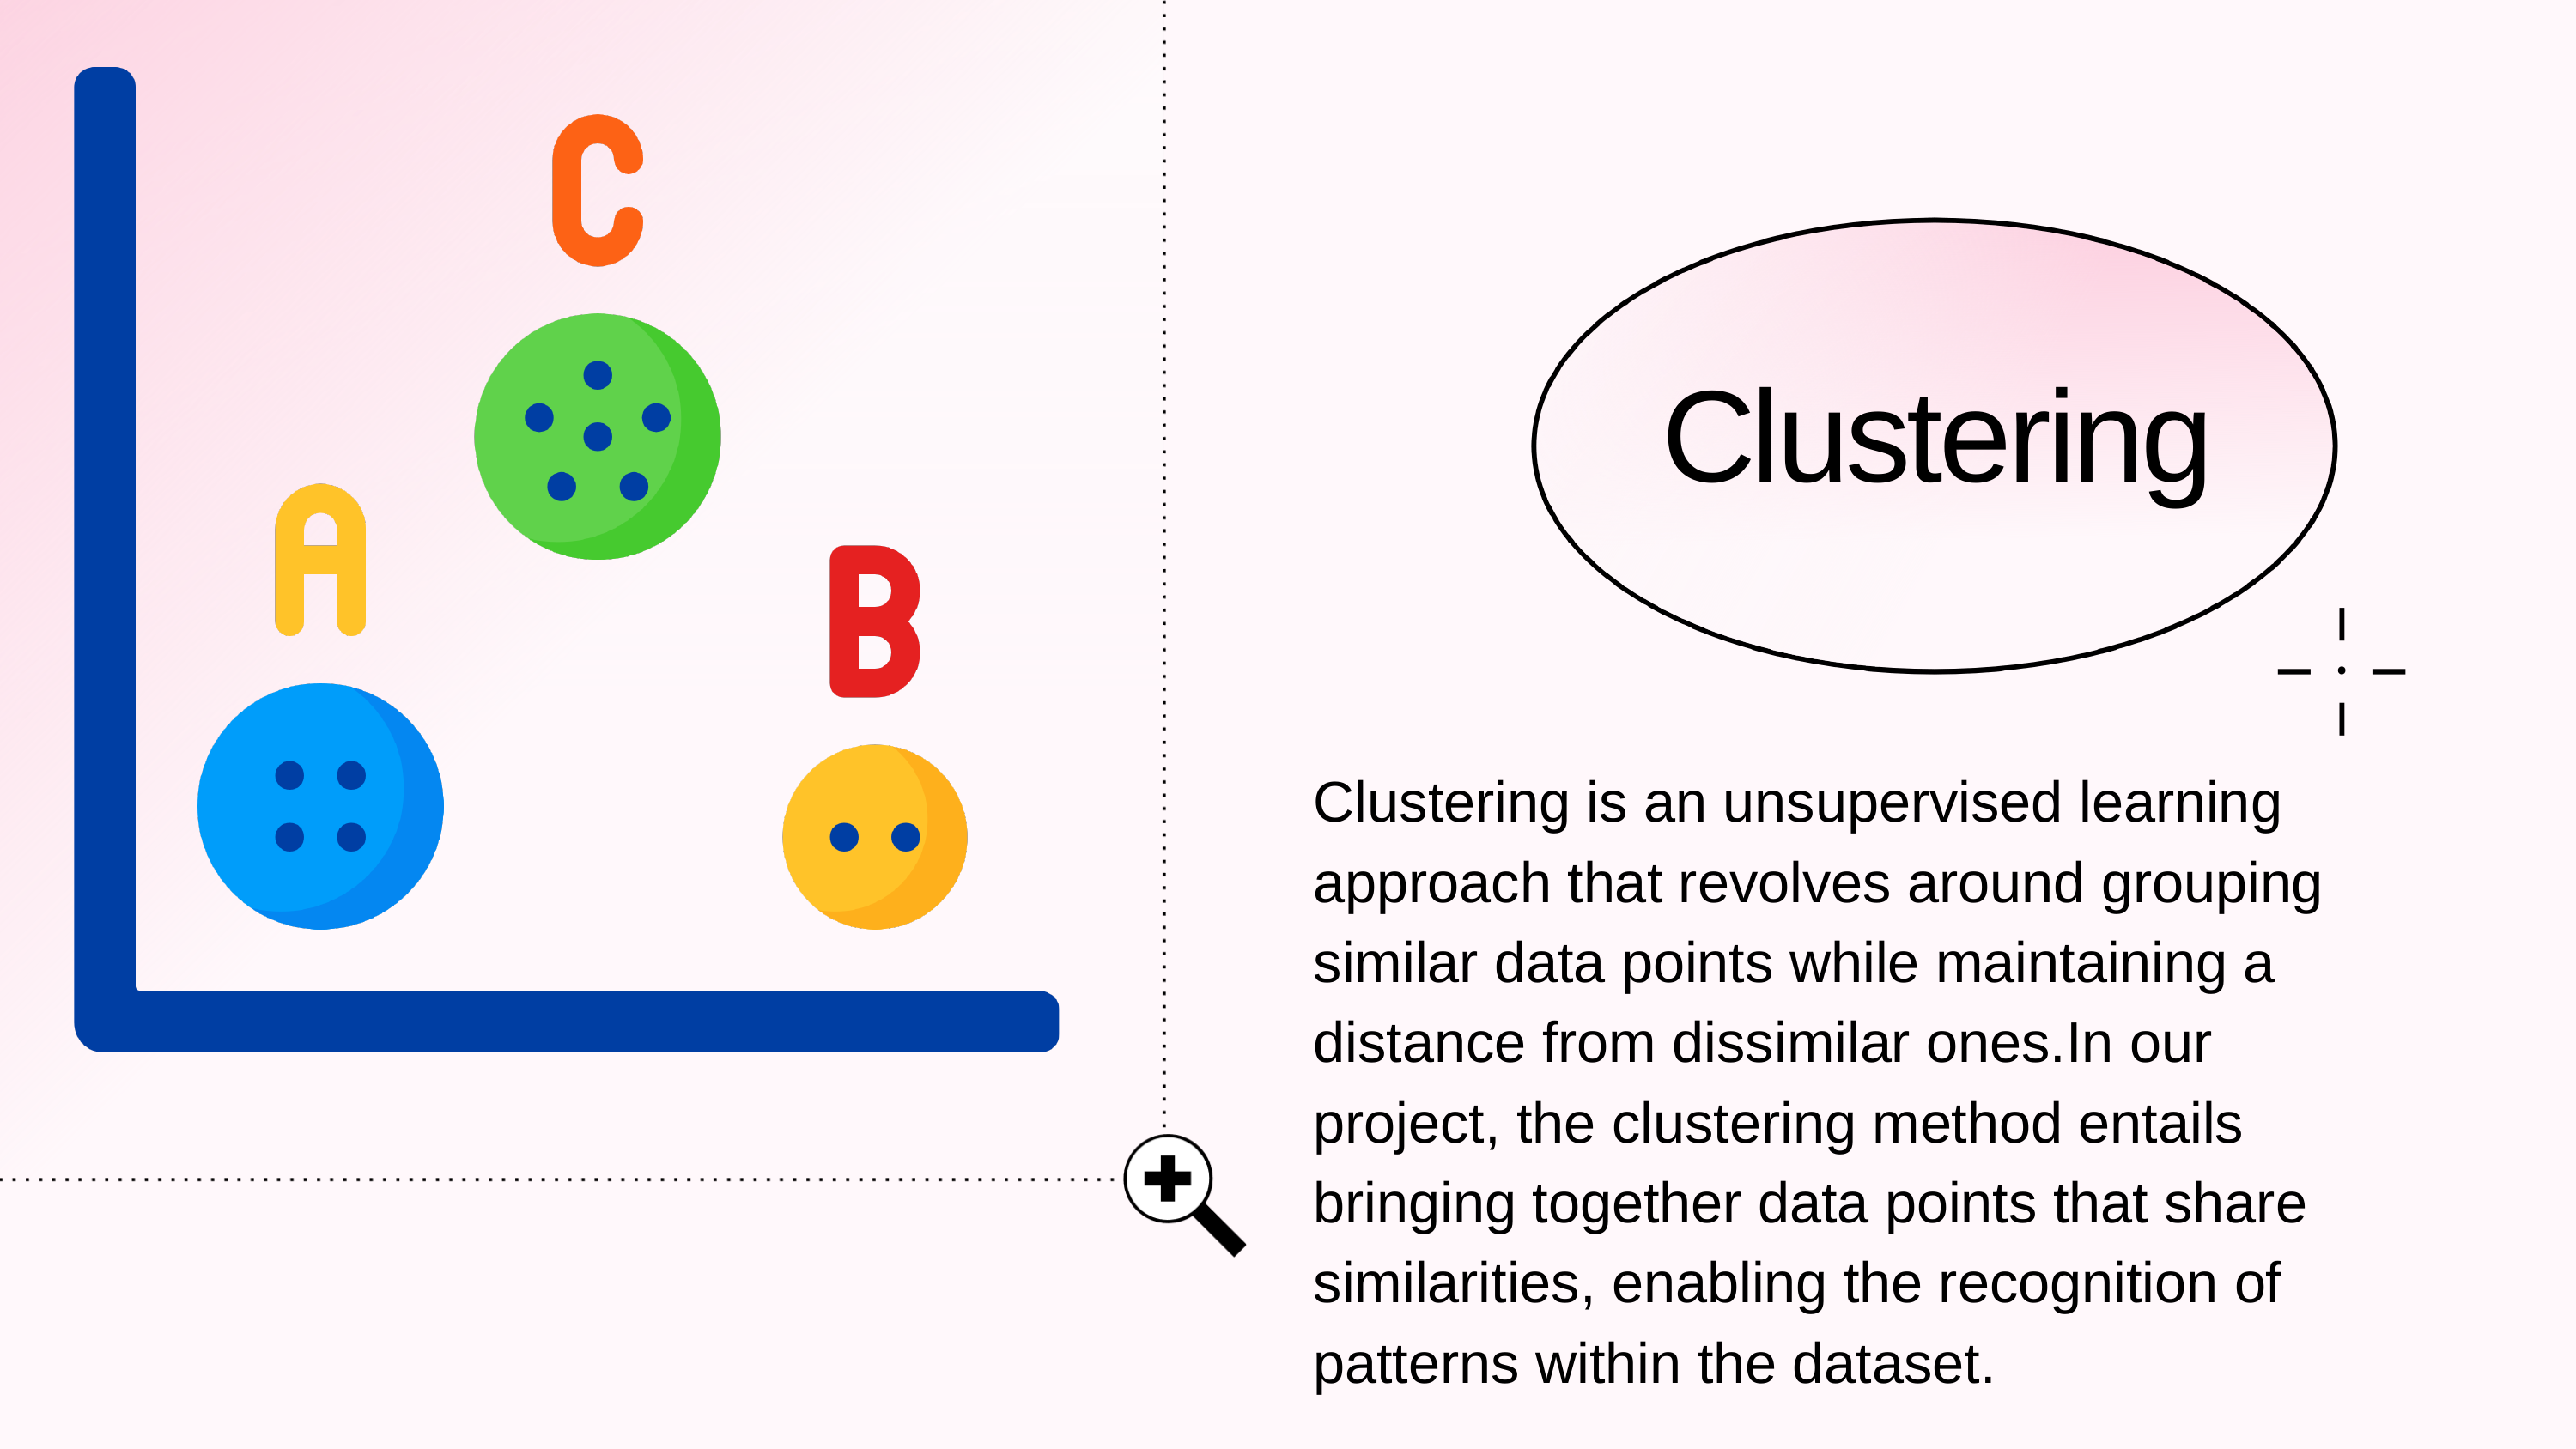

Clustering
Clustering is an unsupervised learning approach that revolves around grouping similar data points while maintaining a distance from dissimilar ones.In our project, the clustering method entails bringing together data points that share similarities, enabling the recognition of patterns within the dataset.